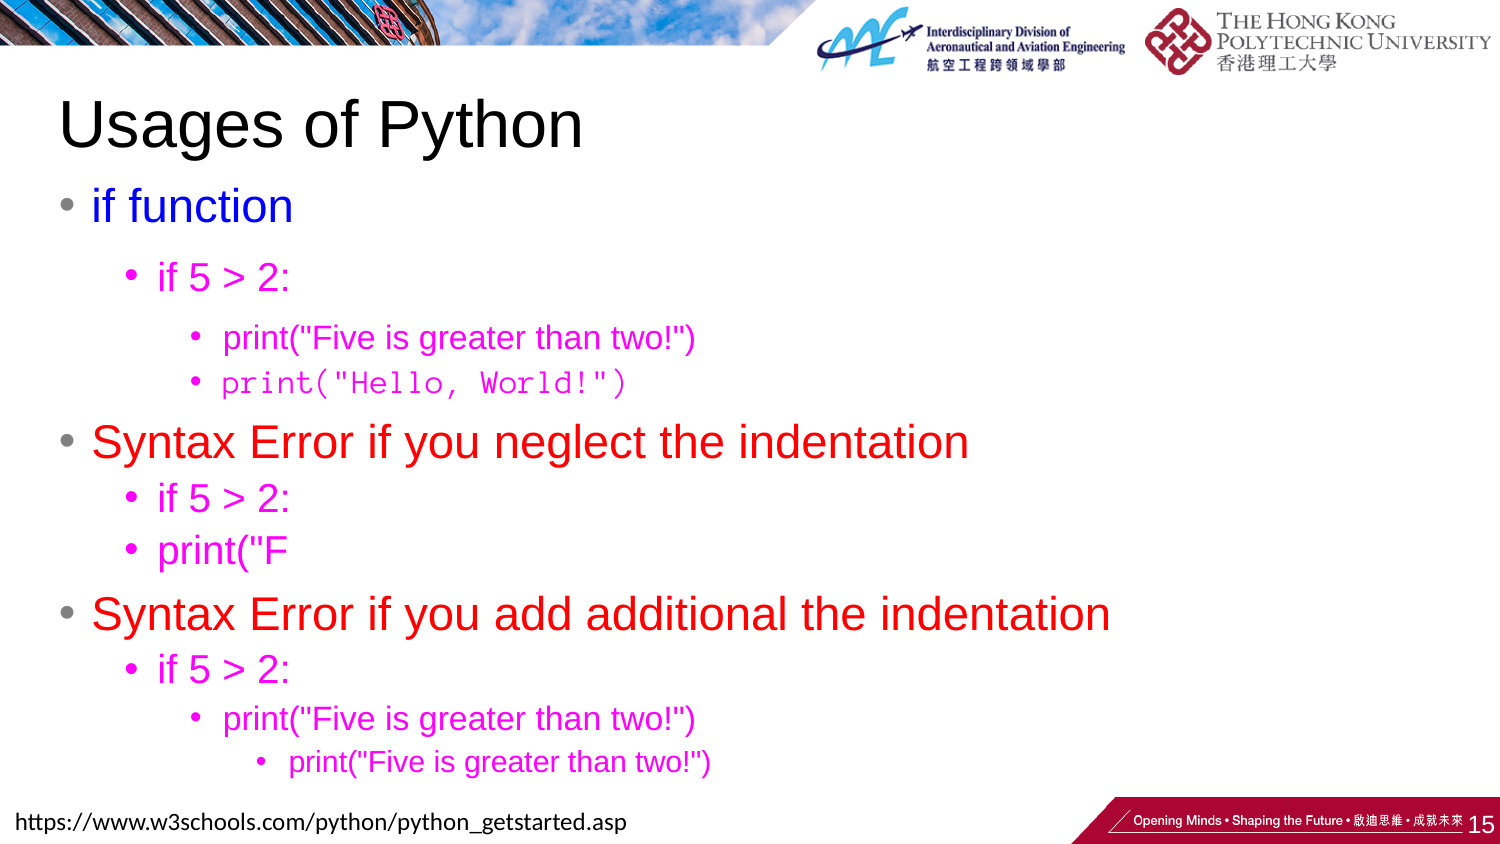

# Usages of Python
if function
if 5 > 2:
print("Five is greater than two!")
print("Hello, World!")
Syntax Error if you neglect the indentation
if 5 > 2:
print("F
Syntax Error if you add additional the indentation
if 5 > 2:
print("Five is greater than two!")
print("Five is greater than two!")
https://www.w3schools.com/python/python_getstarted.asp
15